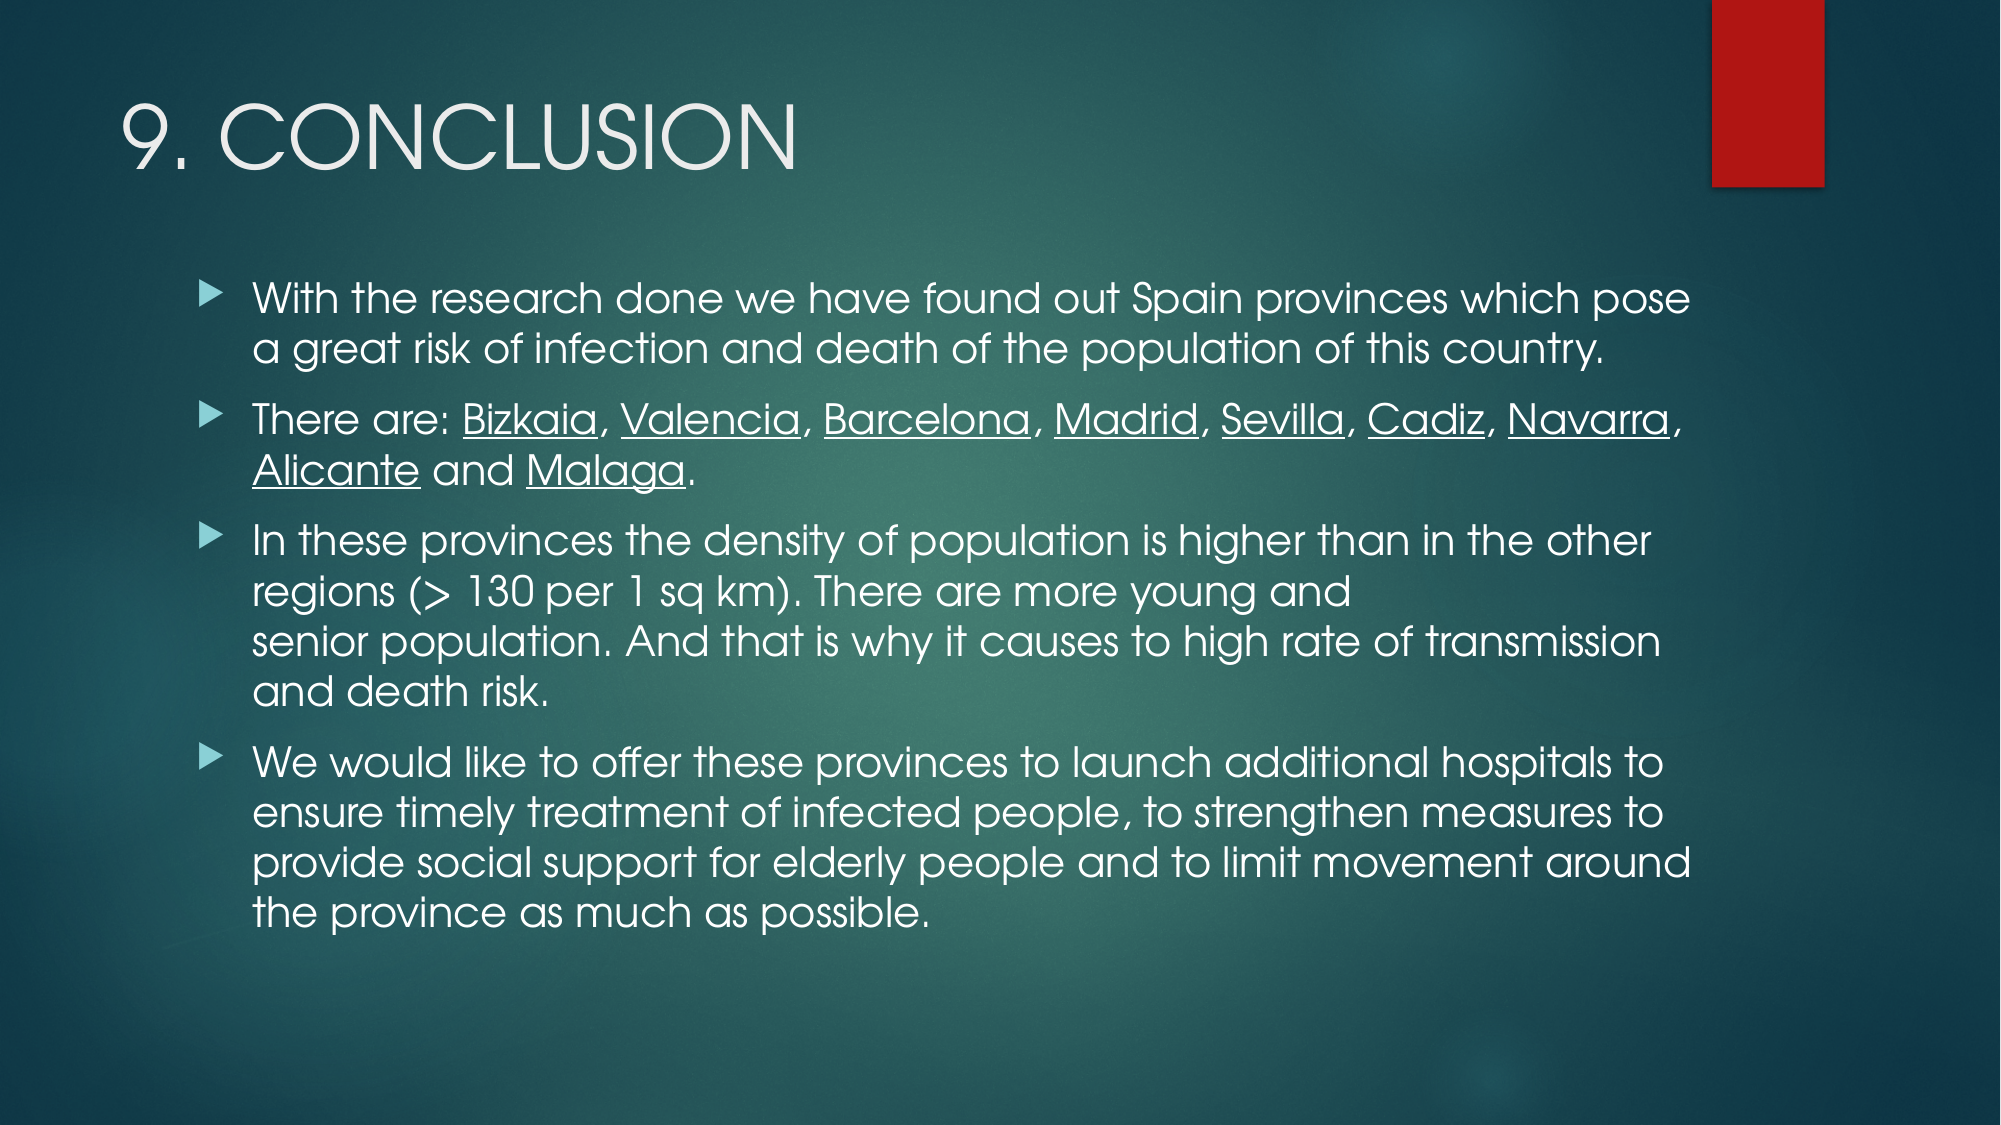

# 9. CONCLUSION
With the research done we have found out Spain provinces which pose a great risk of infection and death of the population of this country.
There are: Bizkaia, Valencia, Barcelona, Madrid, Sevilla, Cadiz, Navarra, Alicante and Malaga.
In these provinces the density of population is higher than in the other regions (> 130 per 1 sq km). There are more young and senior population. And that is why it causes to high rate of transmission and death risk.
We would like to offer these provinces to launch additional hospitals to ensure timely treatment of infected people, to strengthen measures to provide social support for elderly people and to limit movement around the province as much as possible.